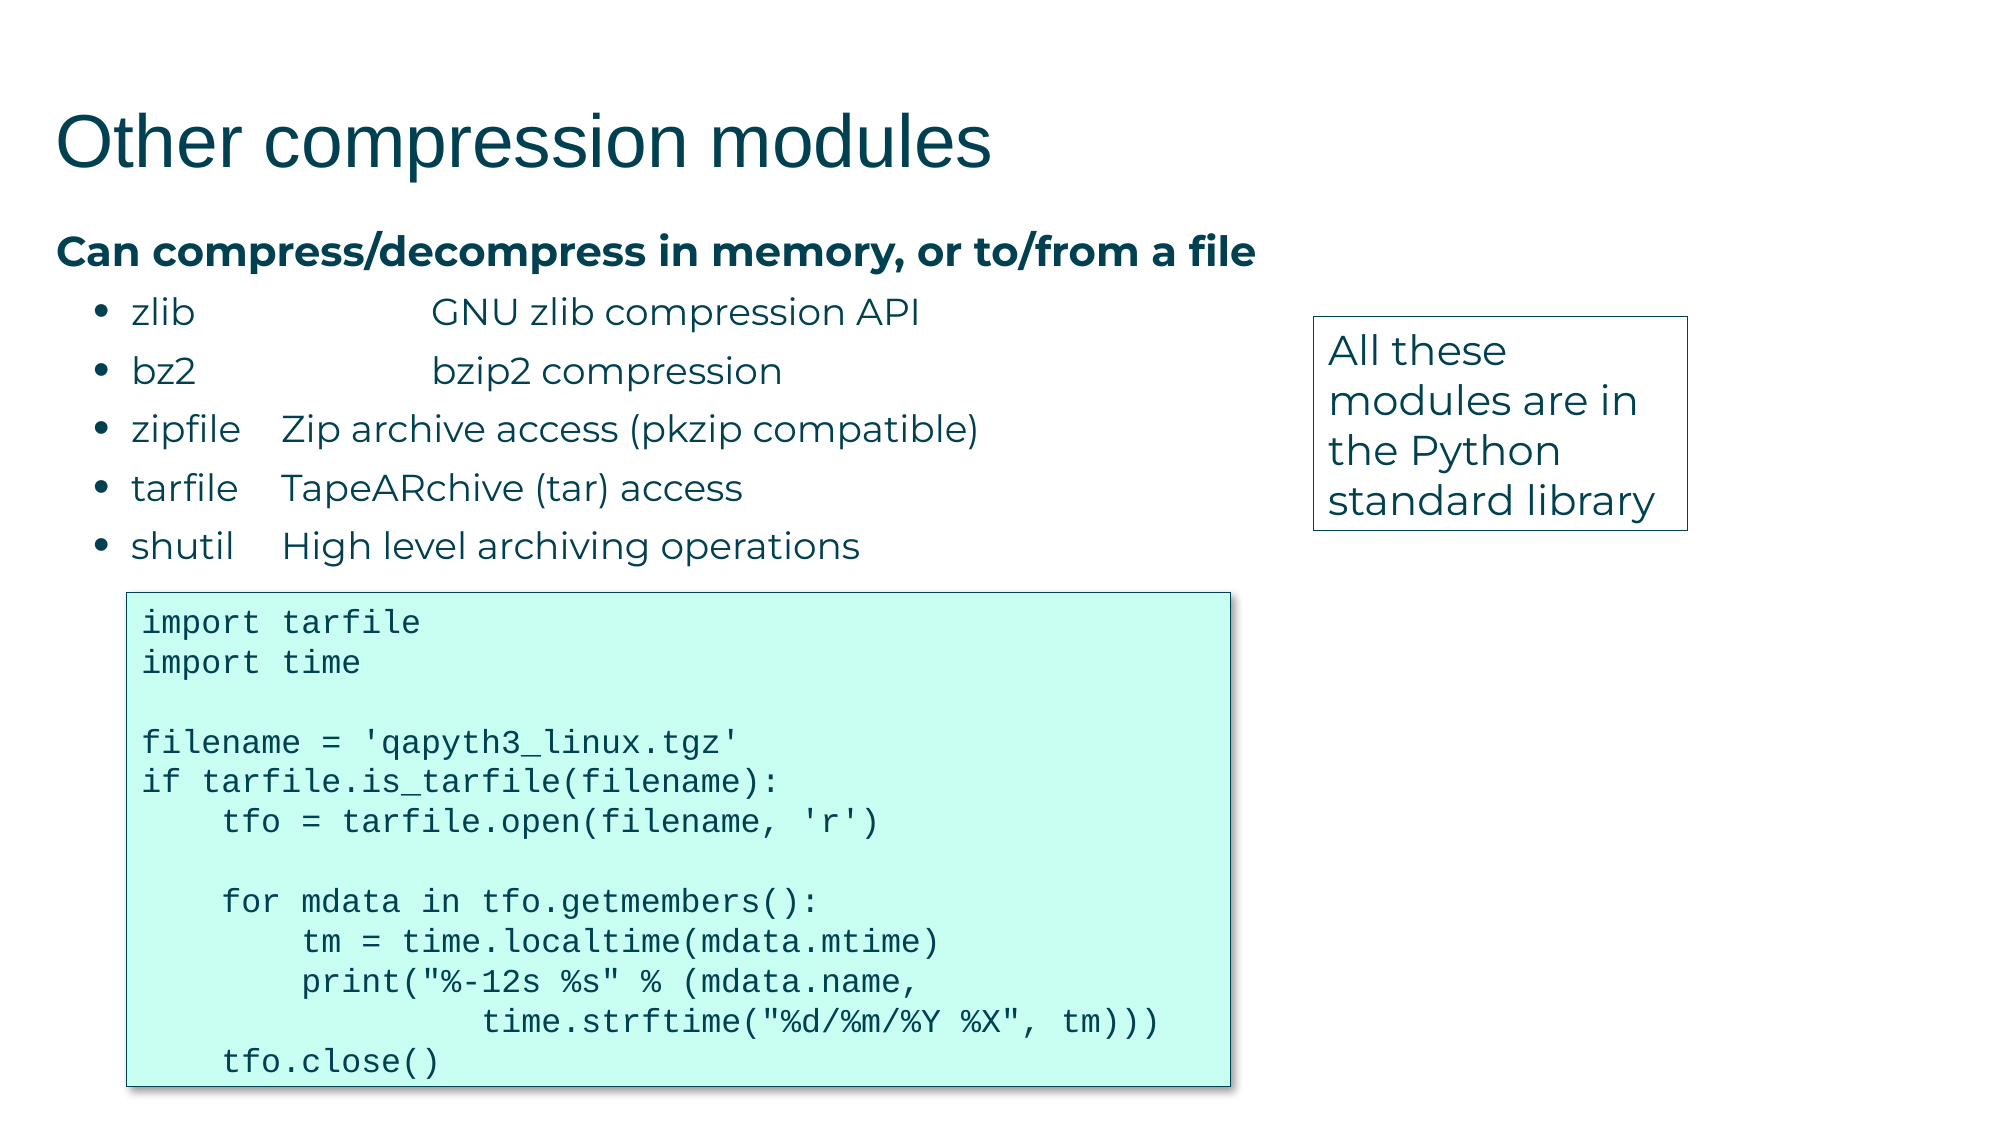

# Other compression modules
Can compress/decompress in memory, or to/from a file
zlib		GNU zlib compression API
bz2		bzip2 compression
zipfile	Zip archive access (pkzip compatible)
tarfile	TapeARchive (tar) access
shutil	High level archiving operations

All these modules are in the Python standard library
import tarfile
import time

filename = 'qapyth3_linux.tgz'
if tarfile.is_tarfile(filename):
    tfo = tarfile.open(filename, 'r')

    for mdata in tfo.getmembers():
        tm = time.localtime(mdata.mtime)
        print("%-12s %s" % (mdata.name,
                 time.strftime("%d/%m/%Y %X", tm)))
    tfo.close()